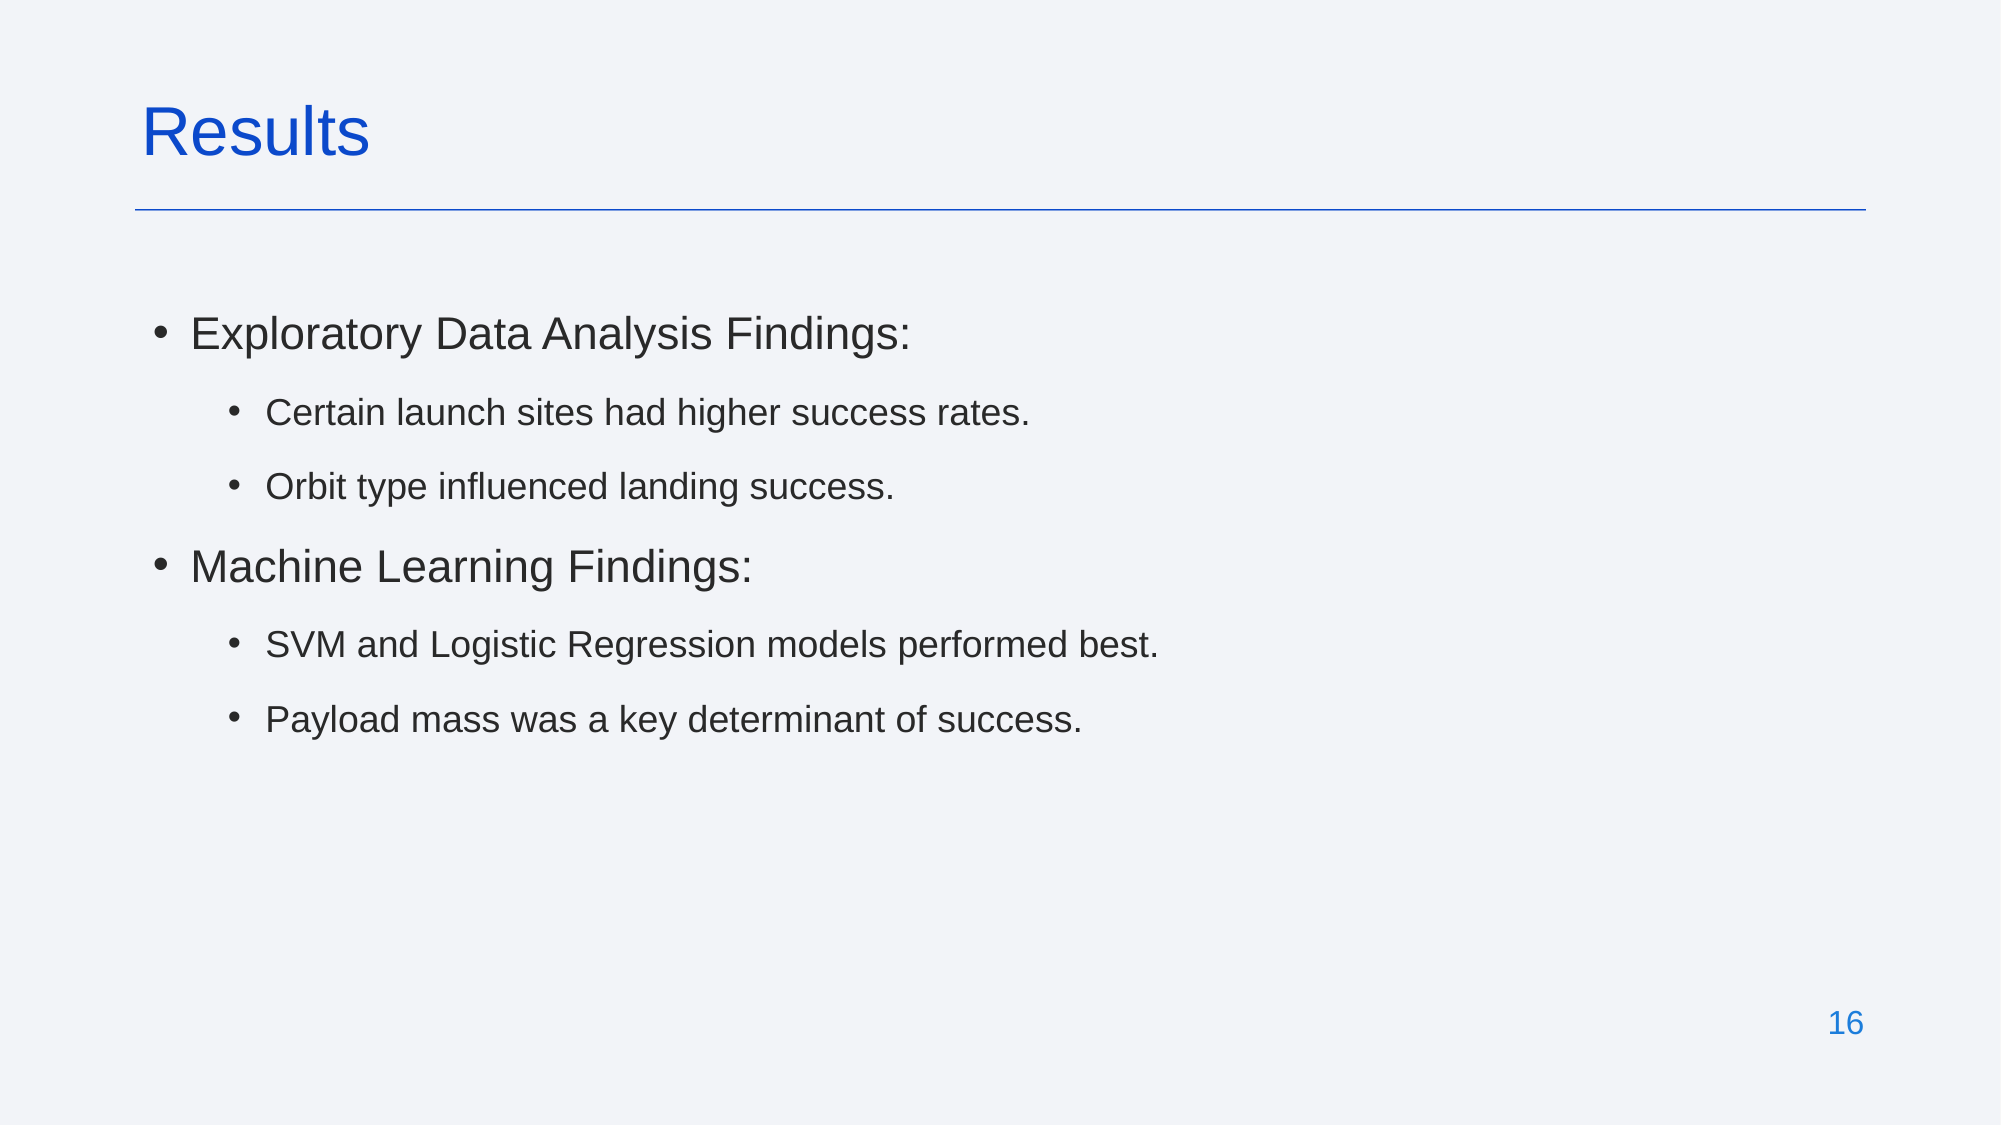

Results
Exploratory Data Analysis Findings:
Certain launch sites had higher success rates.
Orbit type influenced landing success.
Machine Learning Findings:
SVM and Logistic Regression models performed best.
Payload mass was a key determinant of success.
16